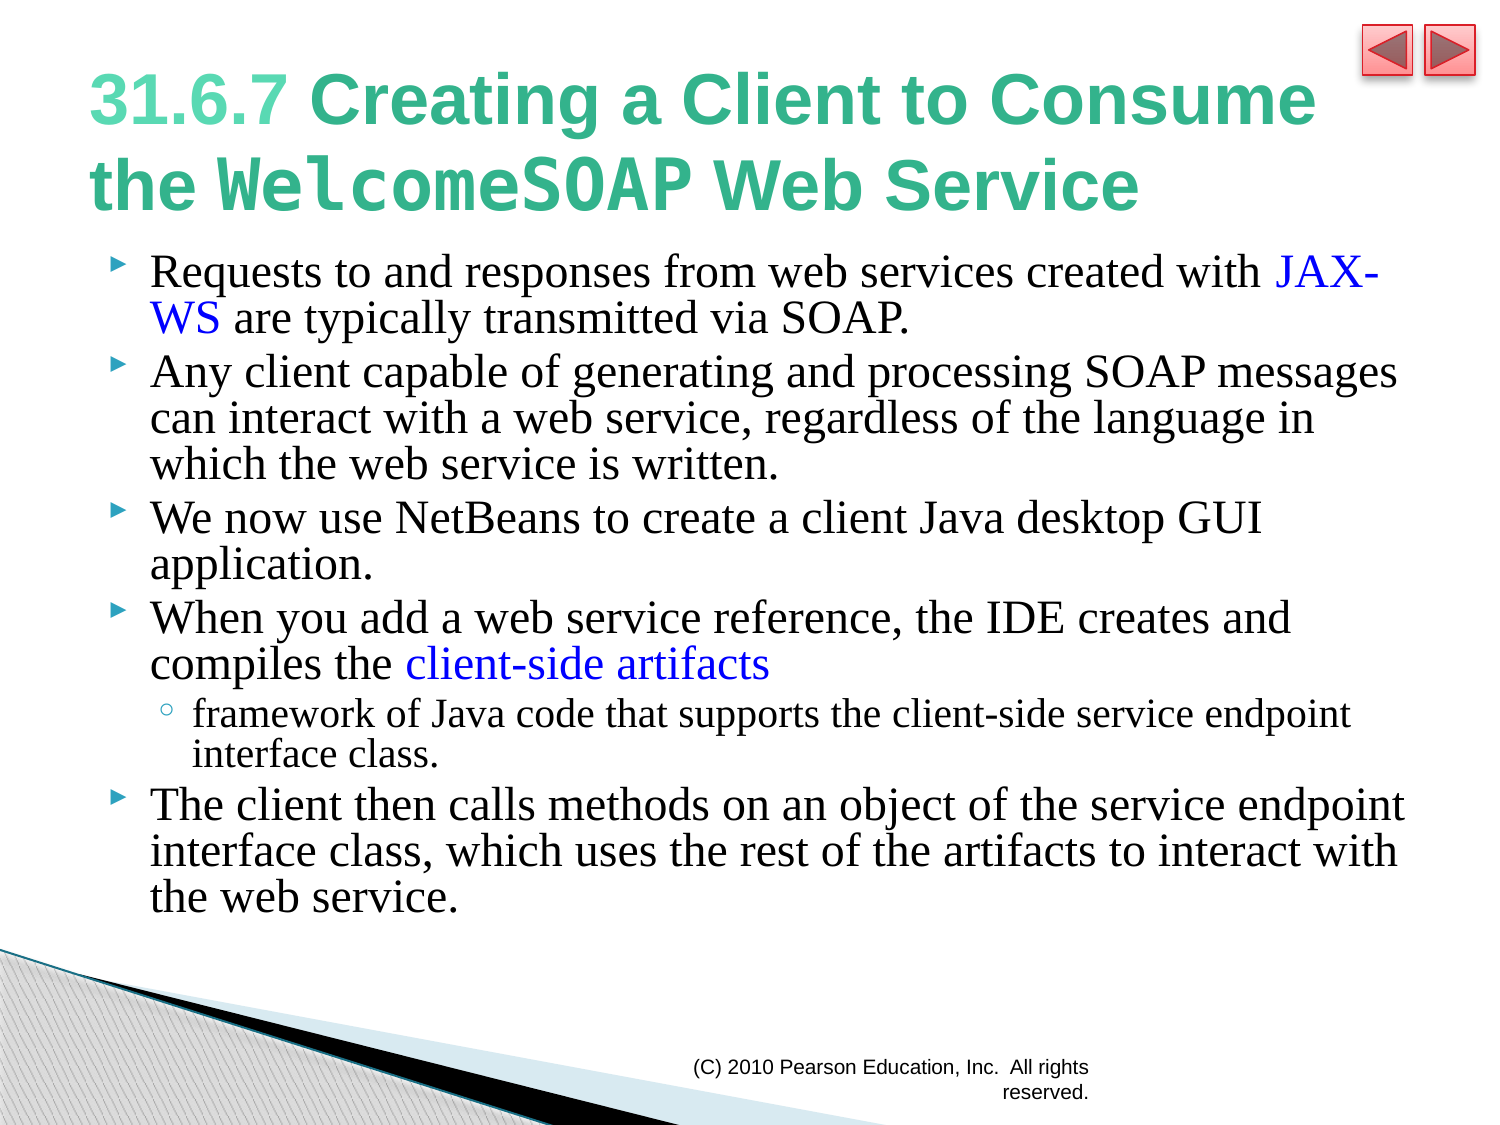

# 31.6.7 Creating a Client to Consume the WelcomeSOAP Web Service
Requests to and responses from web services created with JAX-WS are typically transmitted via SOAP.
Any client capable of generating and processing SOAP messages can interact with a web service, regardless of the language in which the web service is written.
We now use NetBeans to create a client Java desktop GUI application.
When you add a web service reference, the IDE creates and compiles the client-side artifacts
framework of Java code that supports the client-side service endpoint interface class.
The client then calls methods on an object of the service endpoint interface class, which uses the rest of the artifacts to interact with the web service.
(C) 2010 Pearson Education, Inc.  All rights reserved.